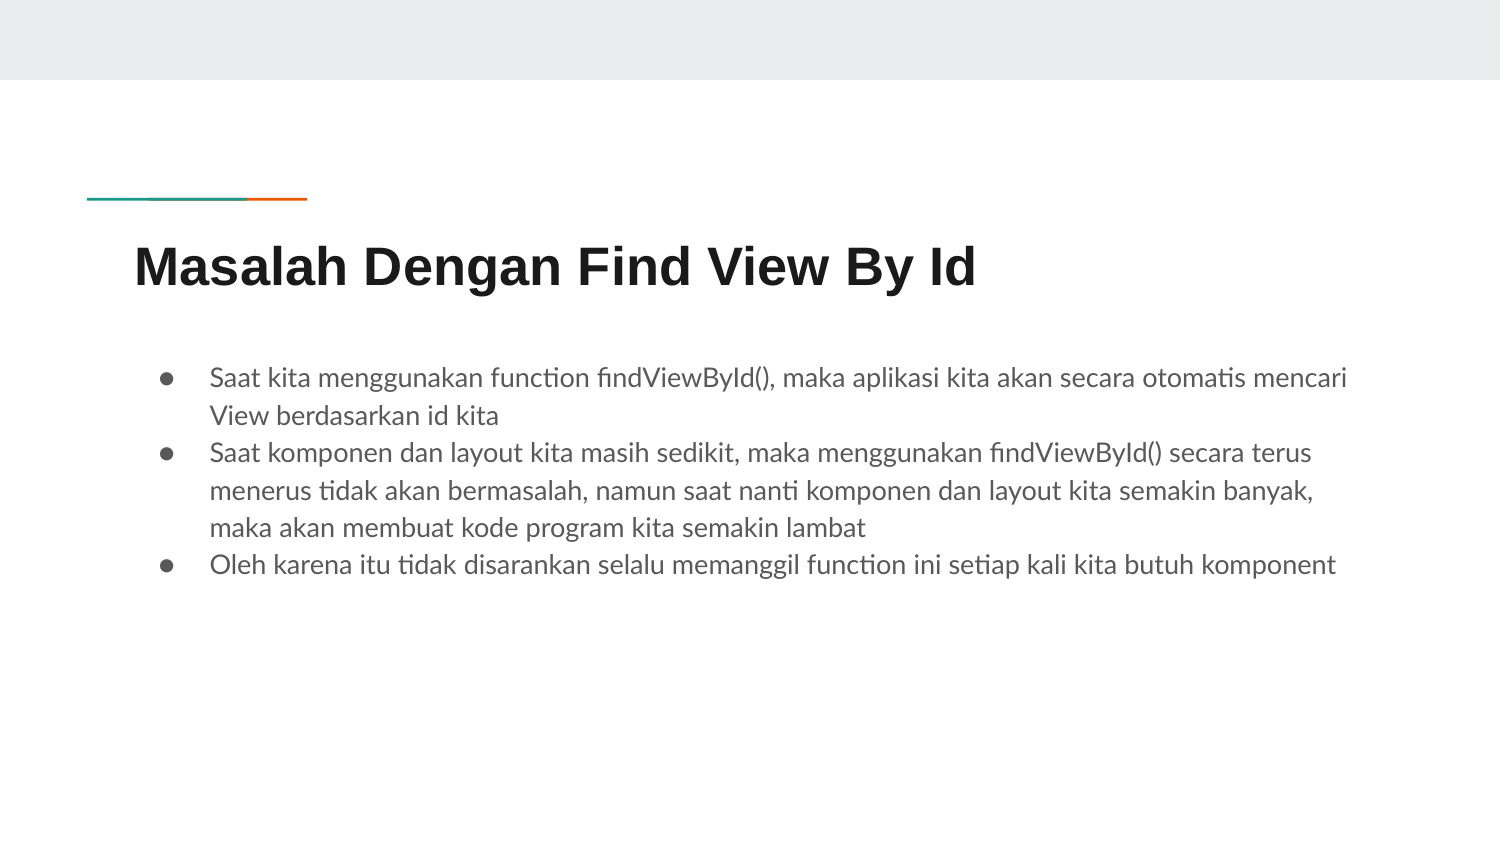

# Masalah Dengan Find View By Id
Saat kita menggunakan function findViewById(), maka aplikasi kita akan secara otomatis mencari View berdasarkan id kita
Saat komponen dan layout kita masih sedikit, maka menggunakan findViewById() secara terus menerus tidak akan bermasalah, namun saat nanti komponen dan layout kita semakin banyak, maka akan membuat kode program kita semakin lambat
Oleh karena itu tidak disarankan selalu memanggil function ini setiap kali kita butuh komponent